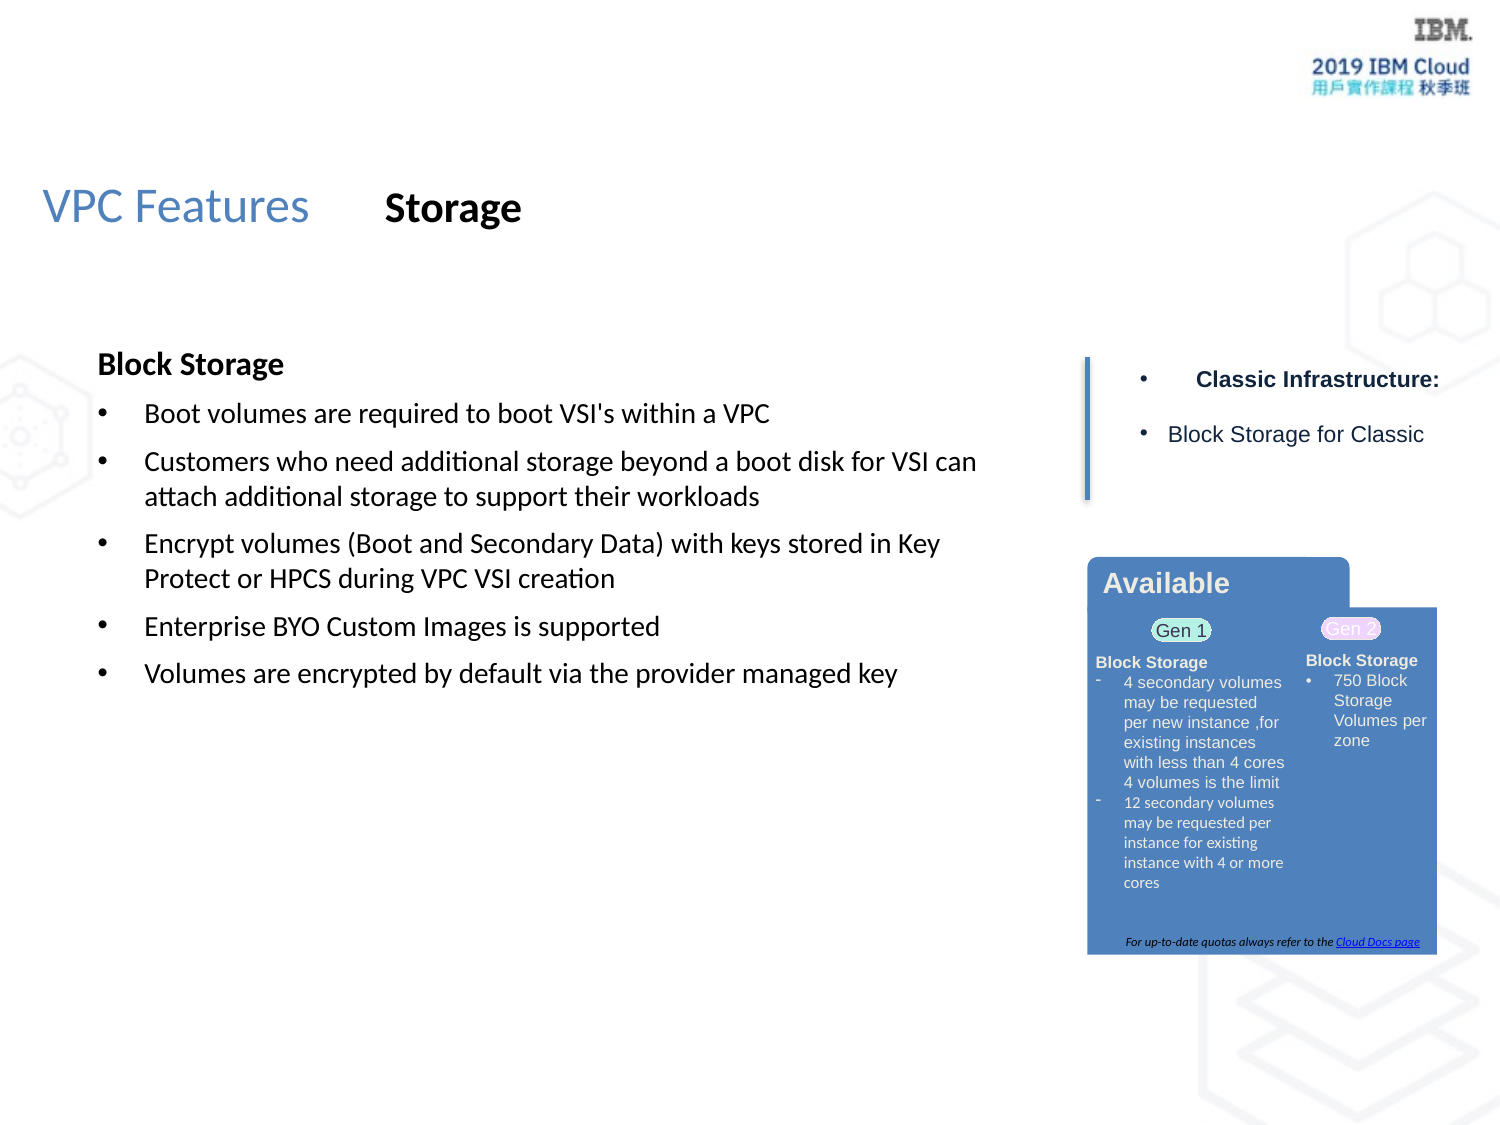

VPC Features
Storage
Block Storage
Boot volumes are required to boot VSI's within a VPC
Customers who need additional storage beyond a boot disk for VSI can attach additional storage to support their workloads
Encrypt volumes (Boot and Secondary Data) with keys stored in Key Protect or HPCS during VPC VSI creation
Enterprise BYO Custom Images is supported
Volumes are encrypted by default via the provider managed key
Classic Infrastructure:

Block Storage for Classic

Available

Gen 2
Gen 1
Block Storage
750 Block Storage Volumes per zone
Block Storage
4 secondary volumes may be requested per new instance ,for existing instances with less than 4 cores 4 volumes is the limit
12 secondary volumes may be requested per instance for existing instance with 4 or more cores

For up-to-date quotas always refer to the Cloud Docs page